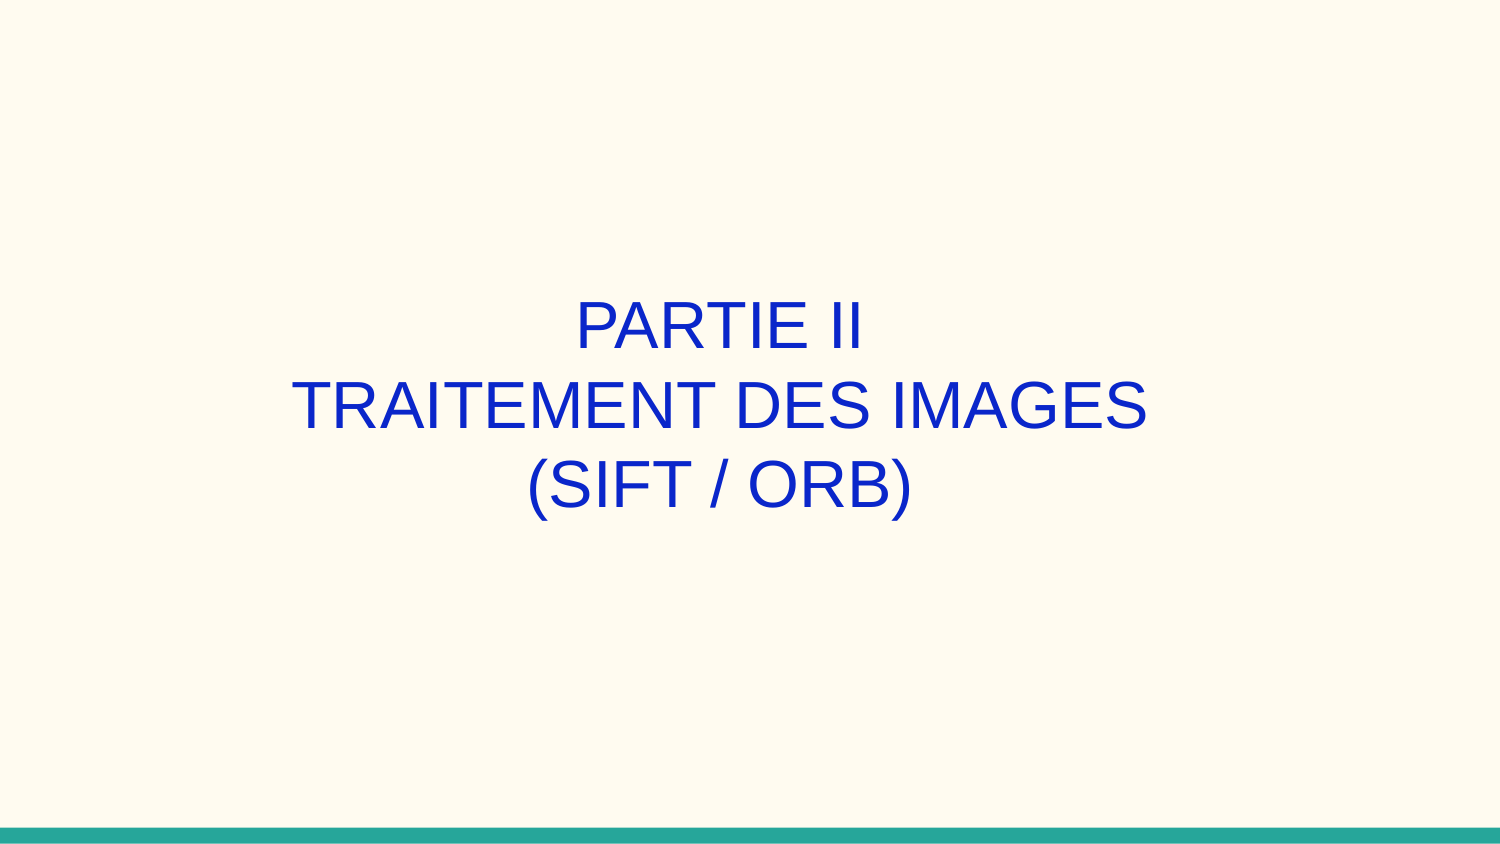

PARTIE II
TRAITEMENT DES IMAGES (SIFT / ORB)